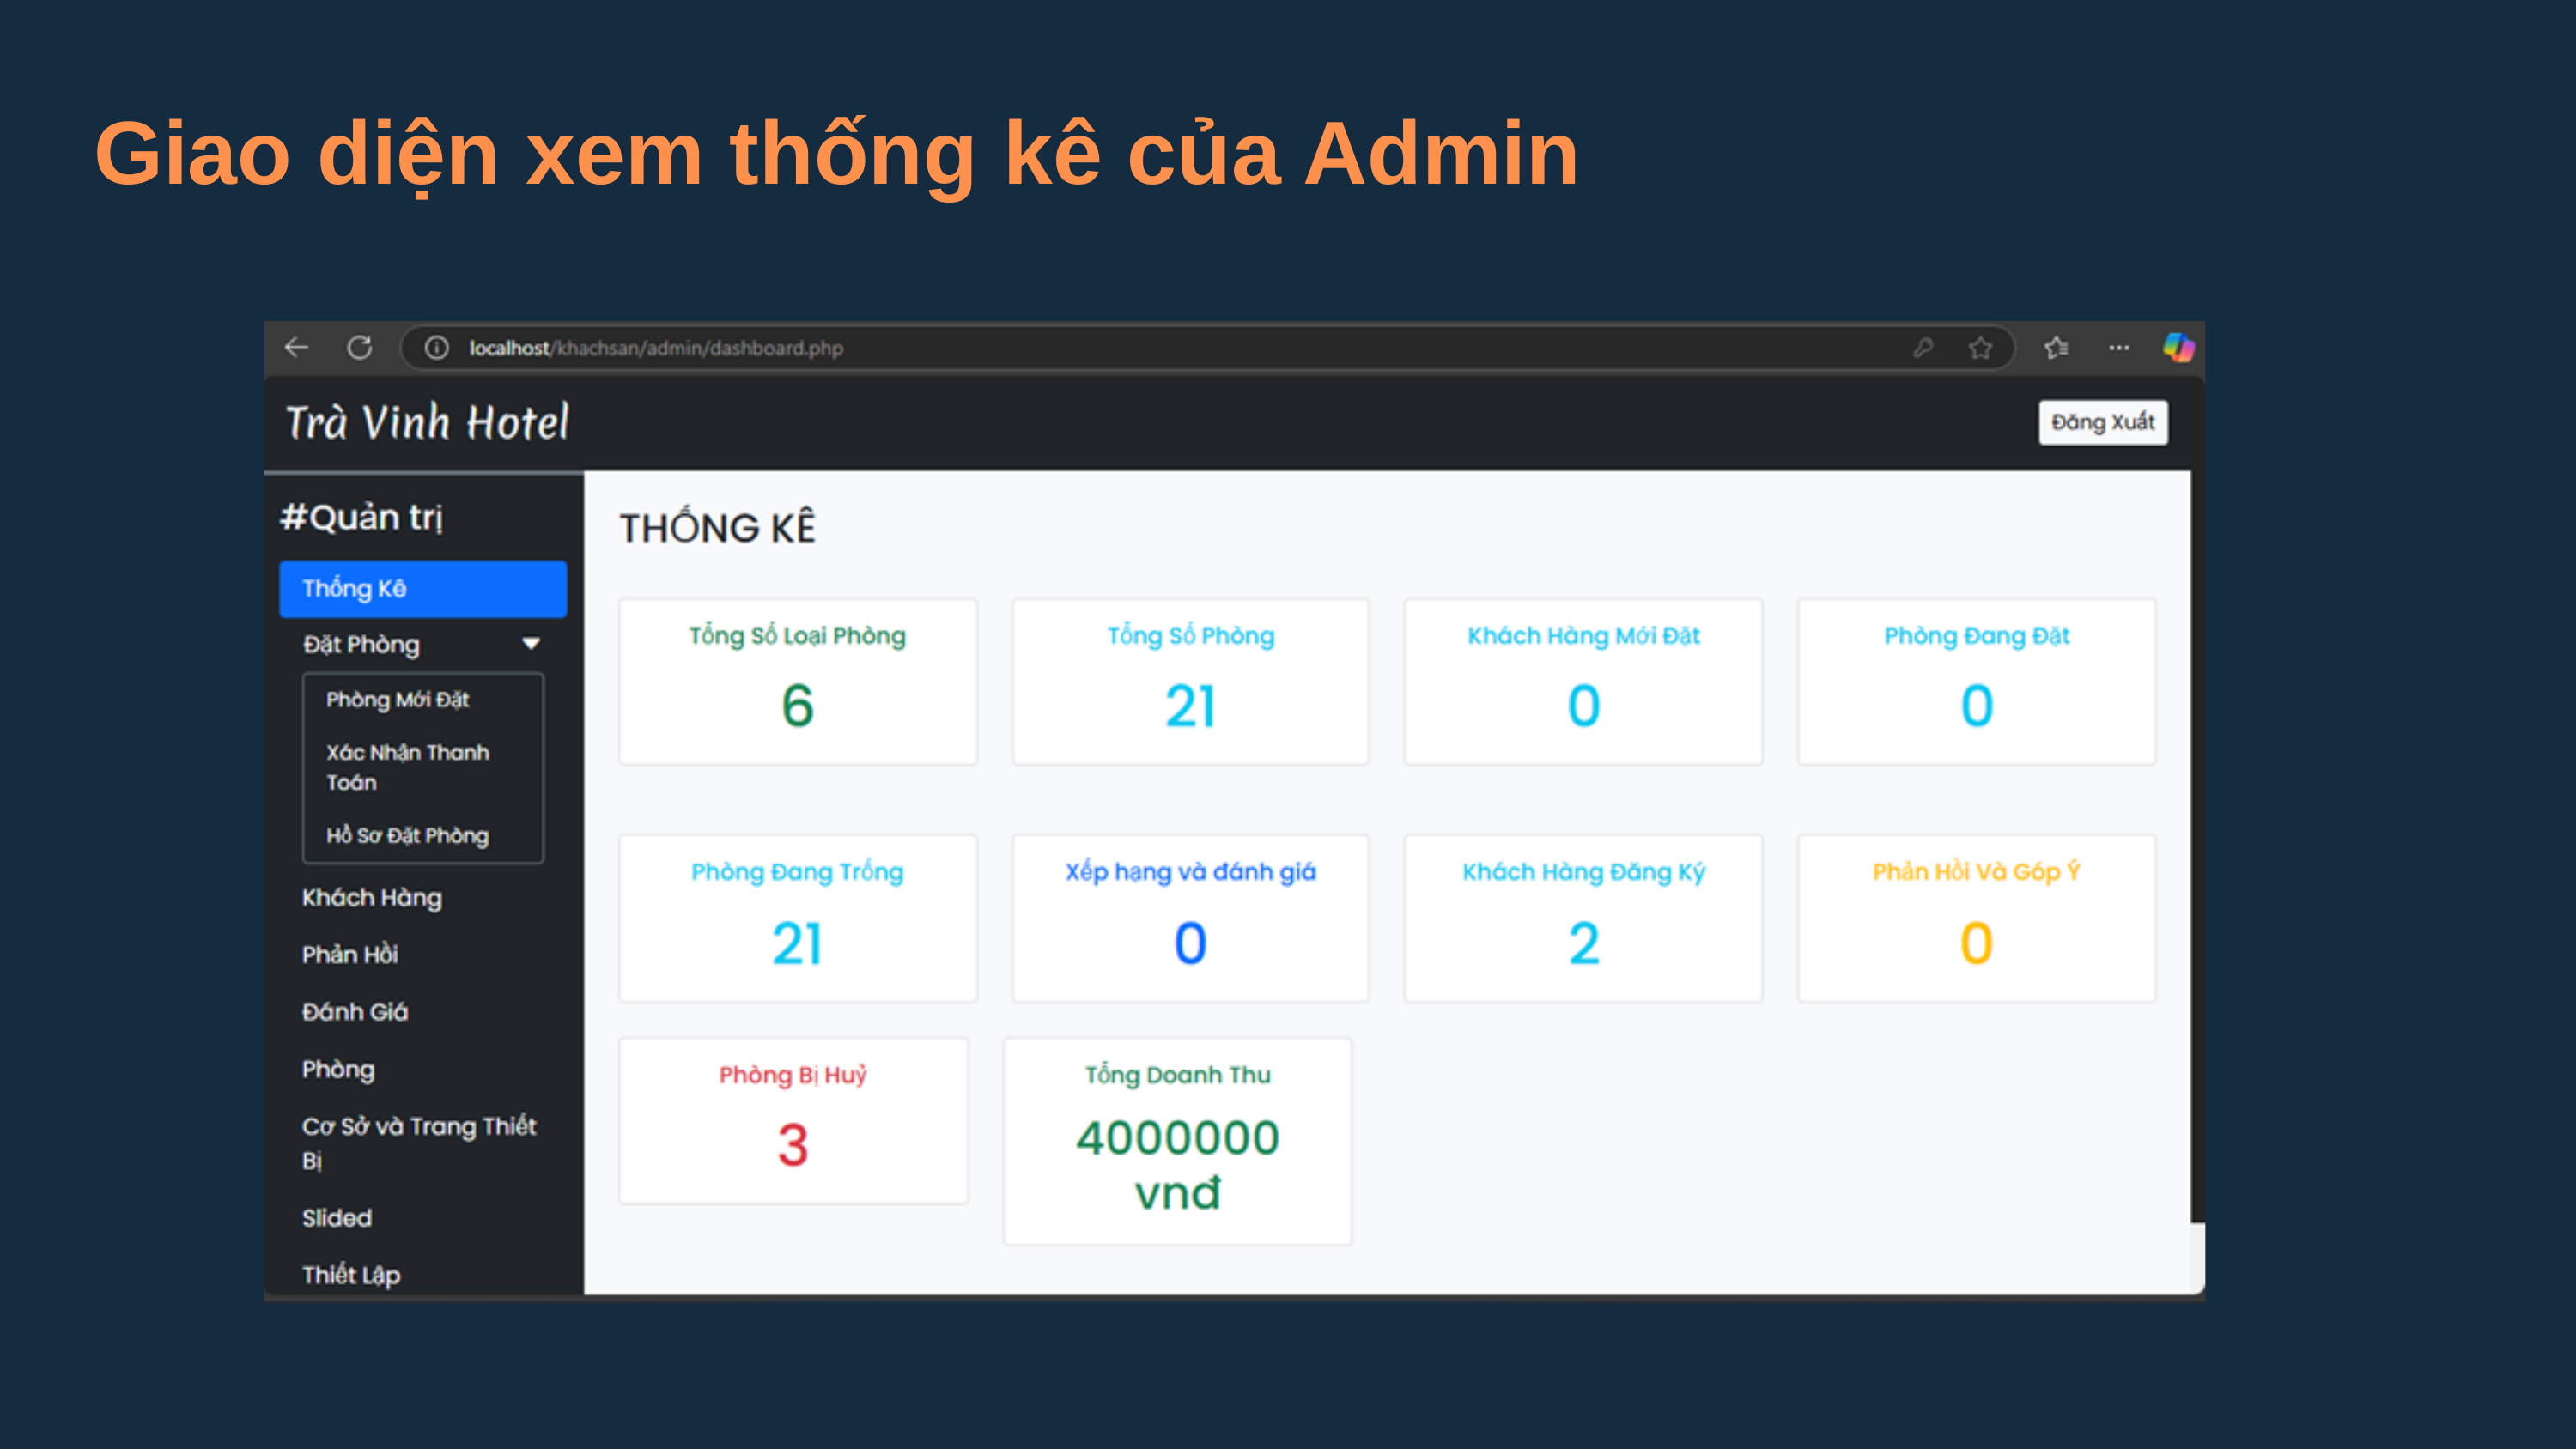

Giao diện xem thống kê của Admin